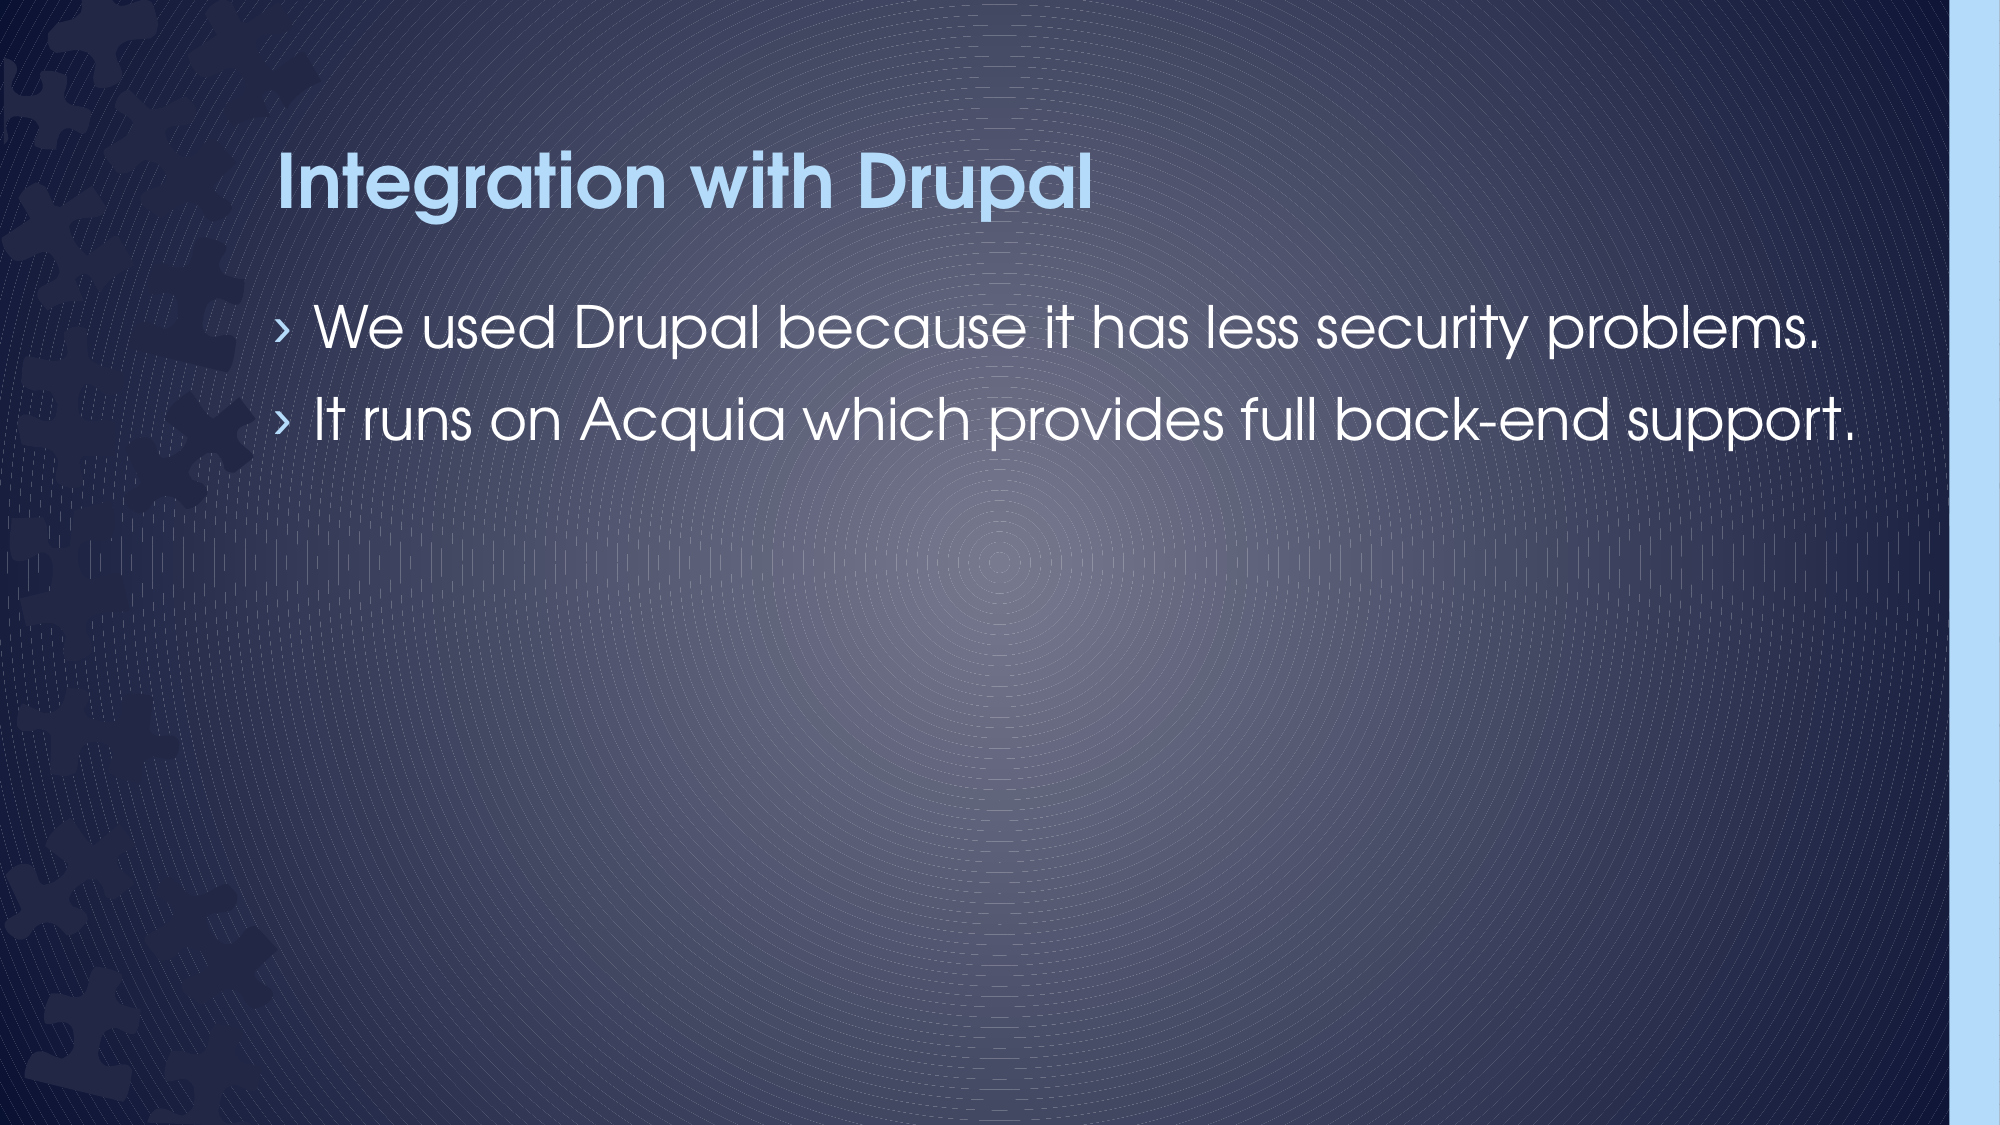

# Integration with Drupal

We used Drupal because it has less security problems.
It runs on Acquia which provides full back-end support.